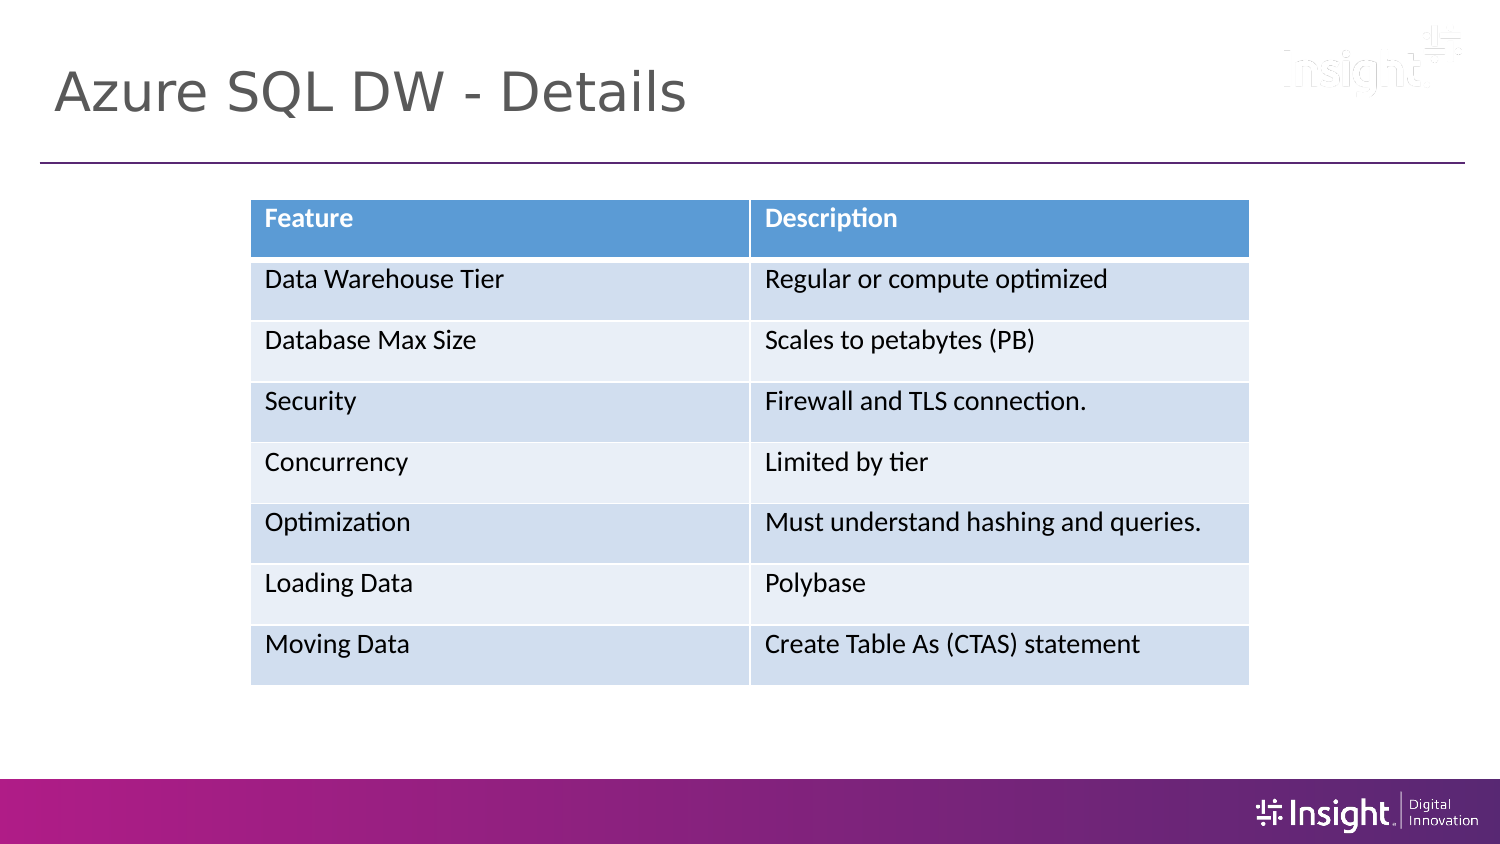

# Azure SQL DW - Details
| Feature | Description |
| --- | --- |
| Data Warehouse Tier | Regular or compute optimized |
| Database Max Size | Scales to petabytes (PB) |
| Security | Firewall and TLS connection. |
| Concurrency | Limited by tier |
| Optimization | Must understand hashing and queries. |
| Loading Data | Polybase |
| Moving Data | Create Table As (CTAS) statement |